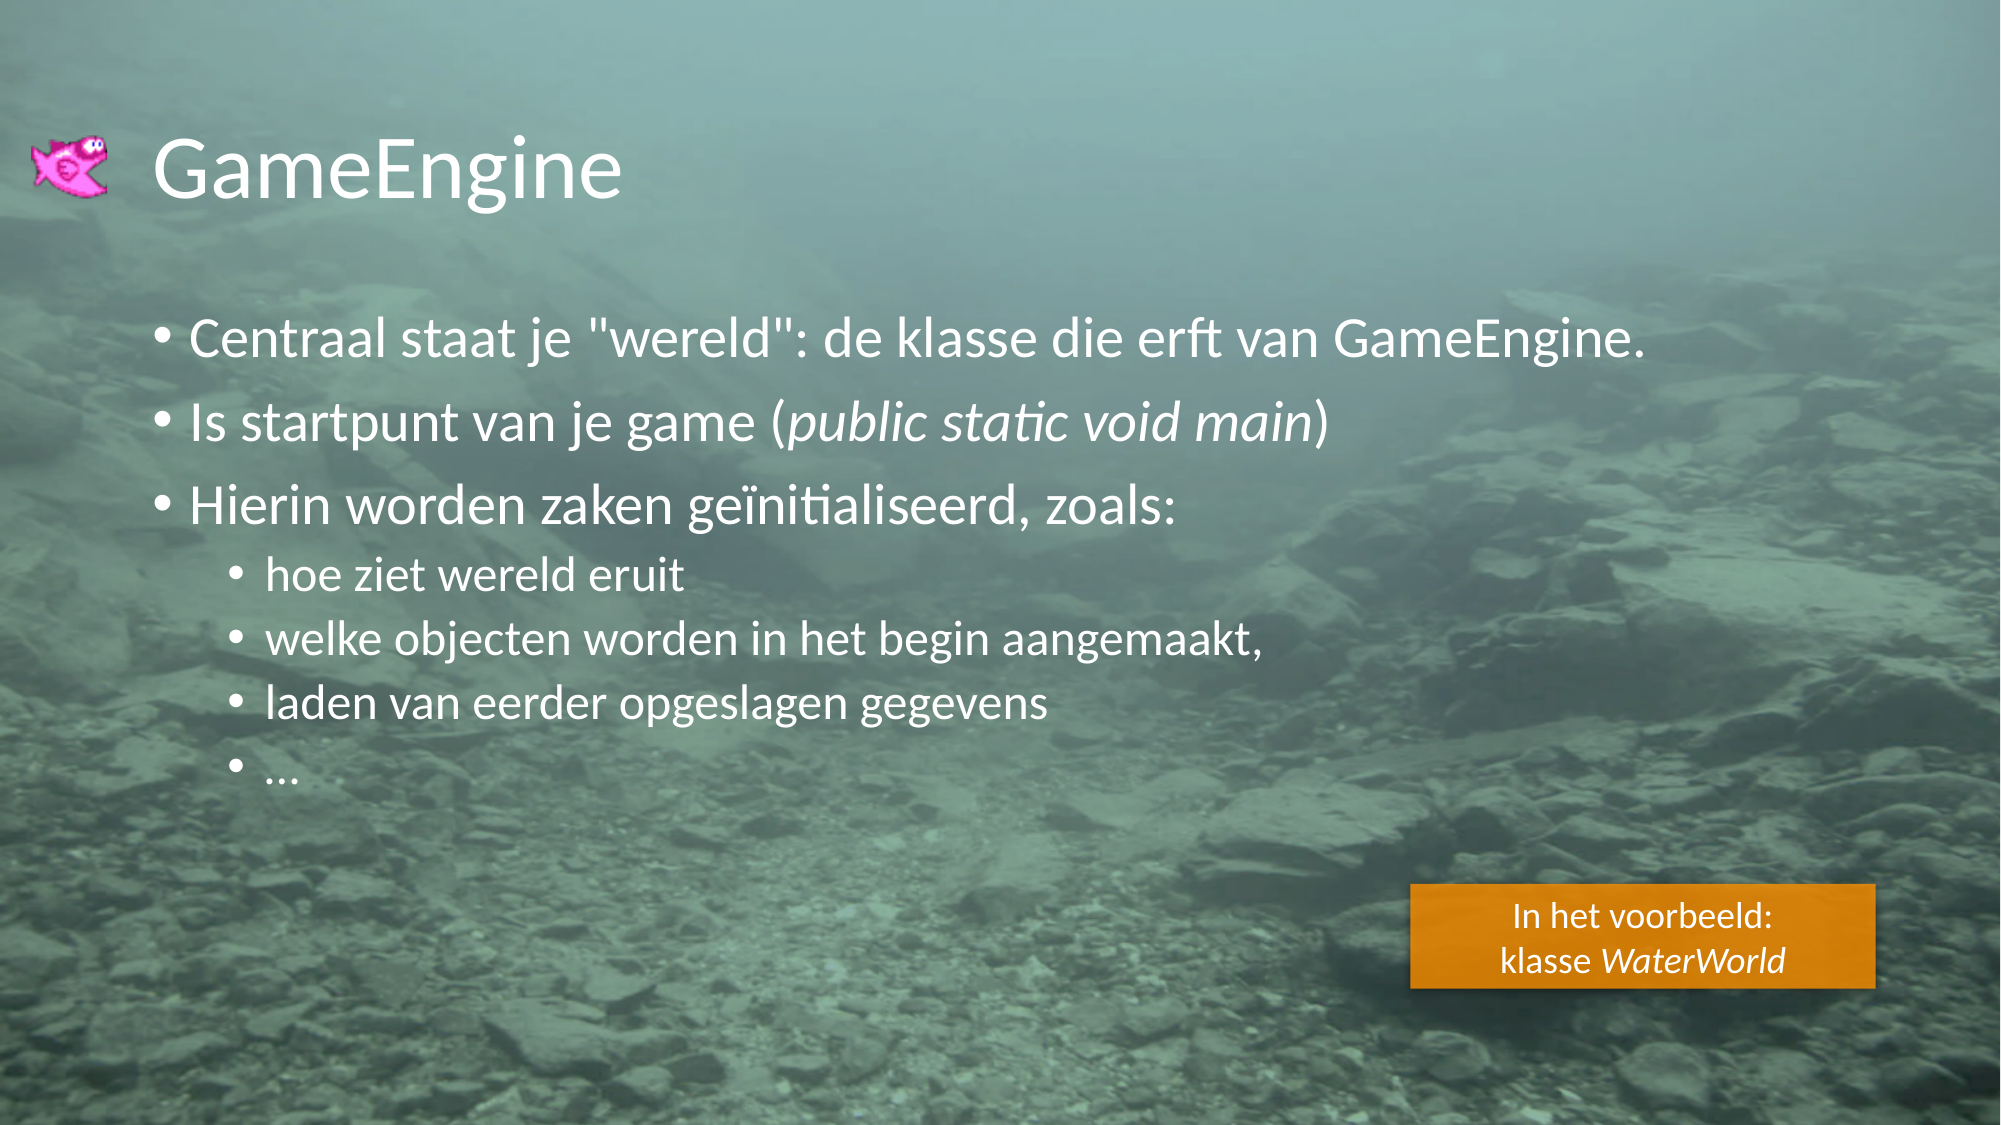

# GameEngine
Centraal staat je "wereld": de klasse die erft van GameEngine.
Is startpunt van je game (public static void main)
Hierin worden zaken geïnitialiseerd, zoals:
hoe ziet wereld eruit
welke objecten worden in het begin aangemaakt,
laden van eerder opgeslagen gegevens
…
In het voorbeeld:
klasse WaterWorld